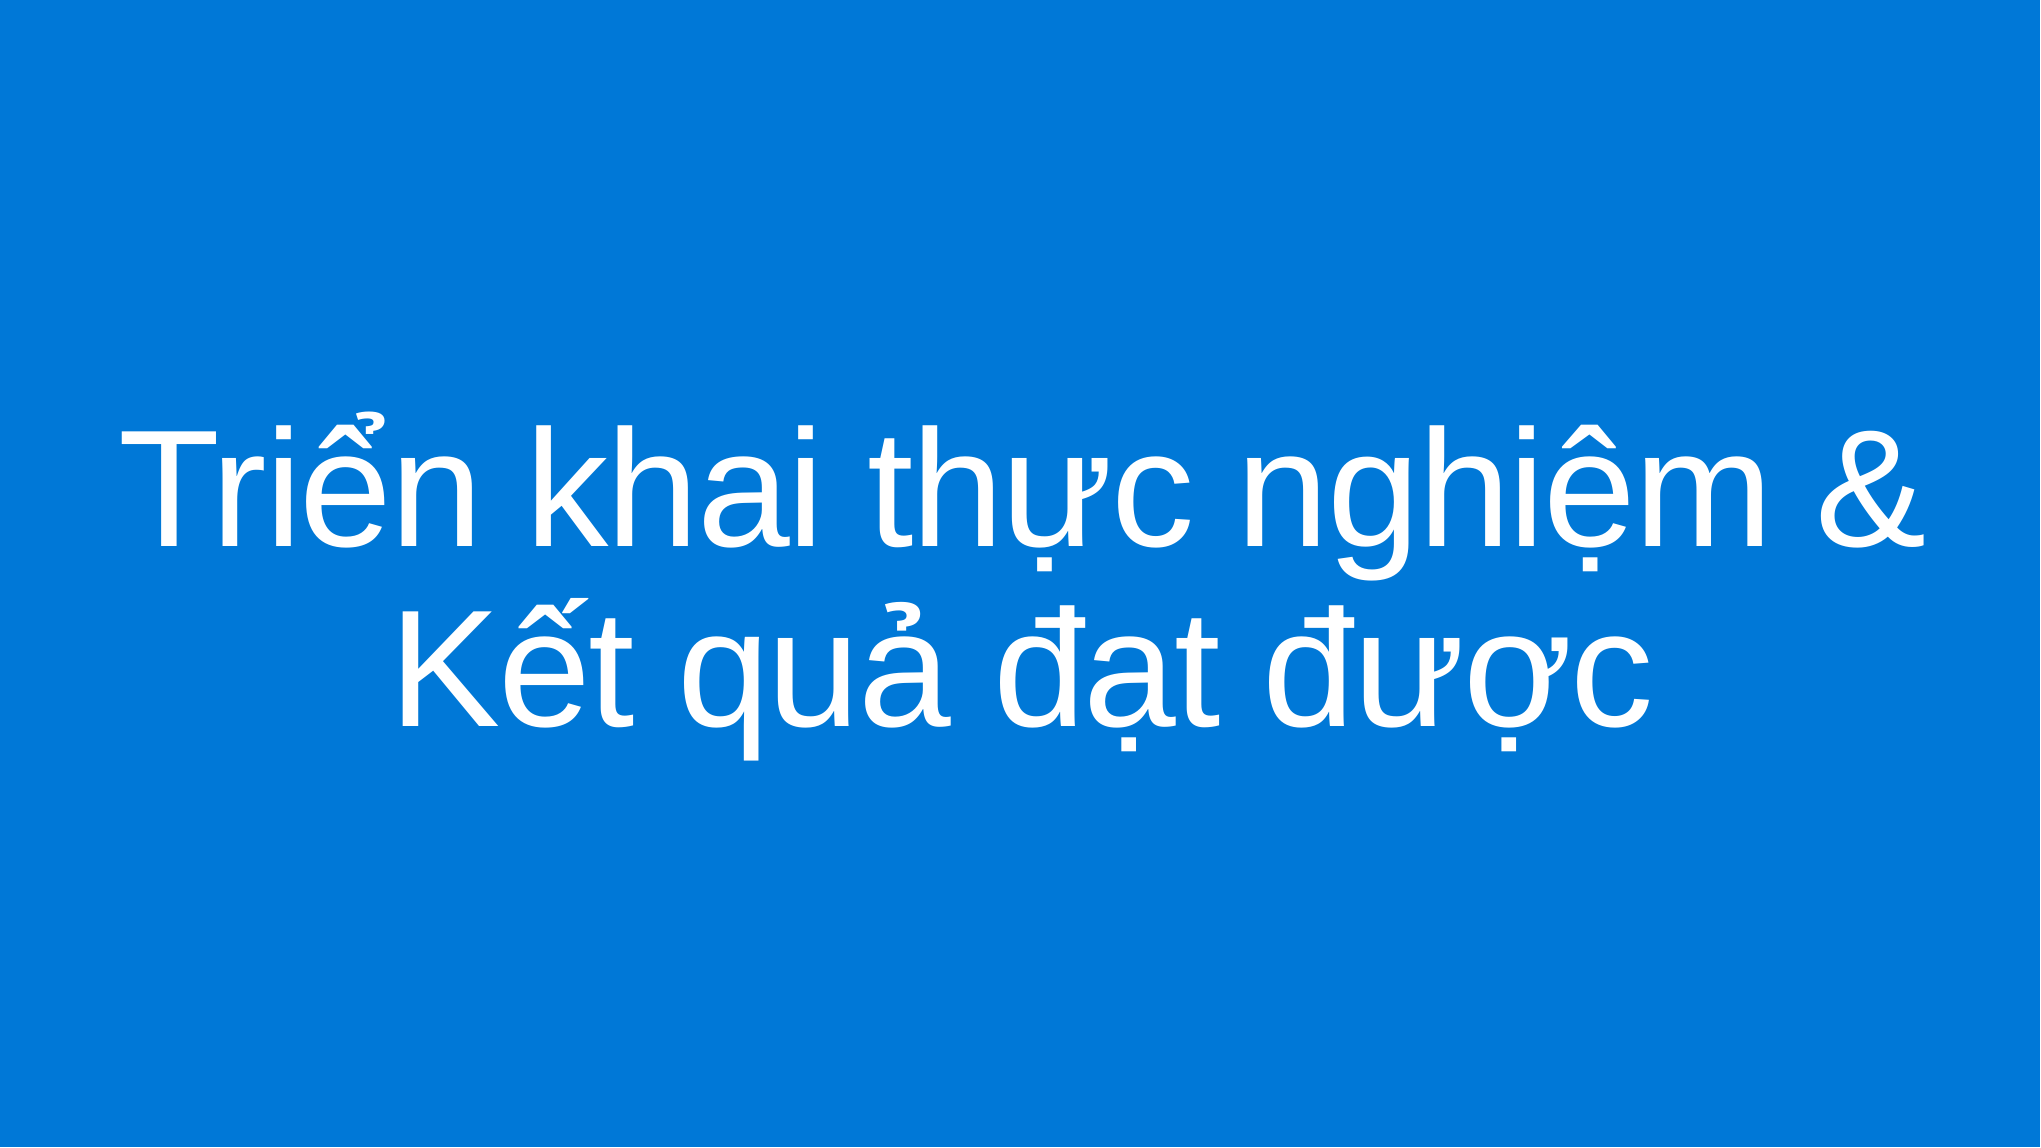

Triển khai thực nghiệm & Kết quả đạt được